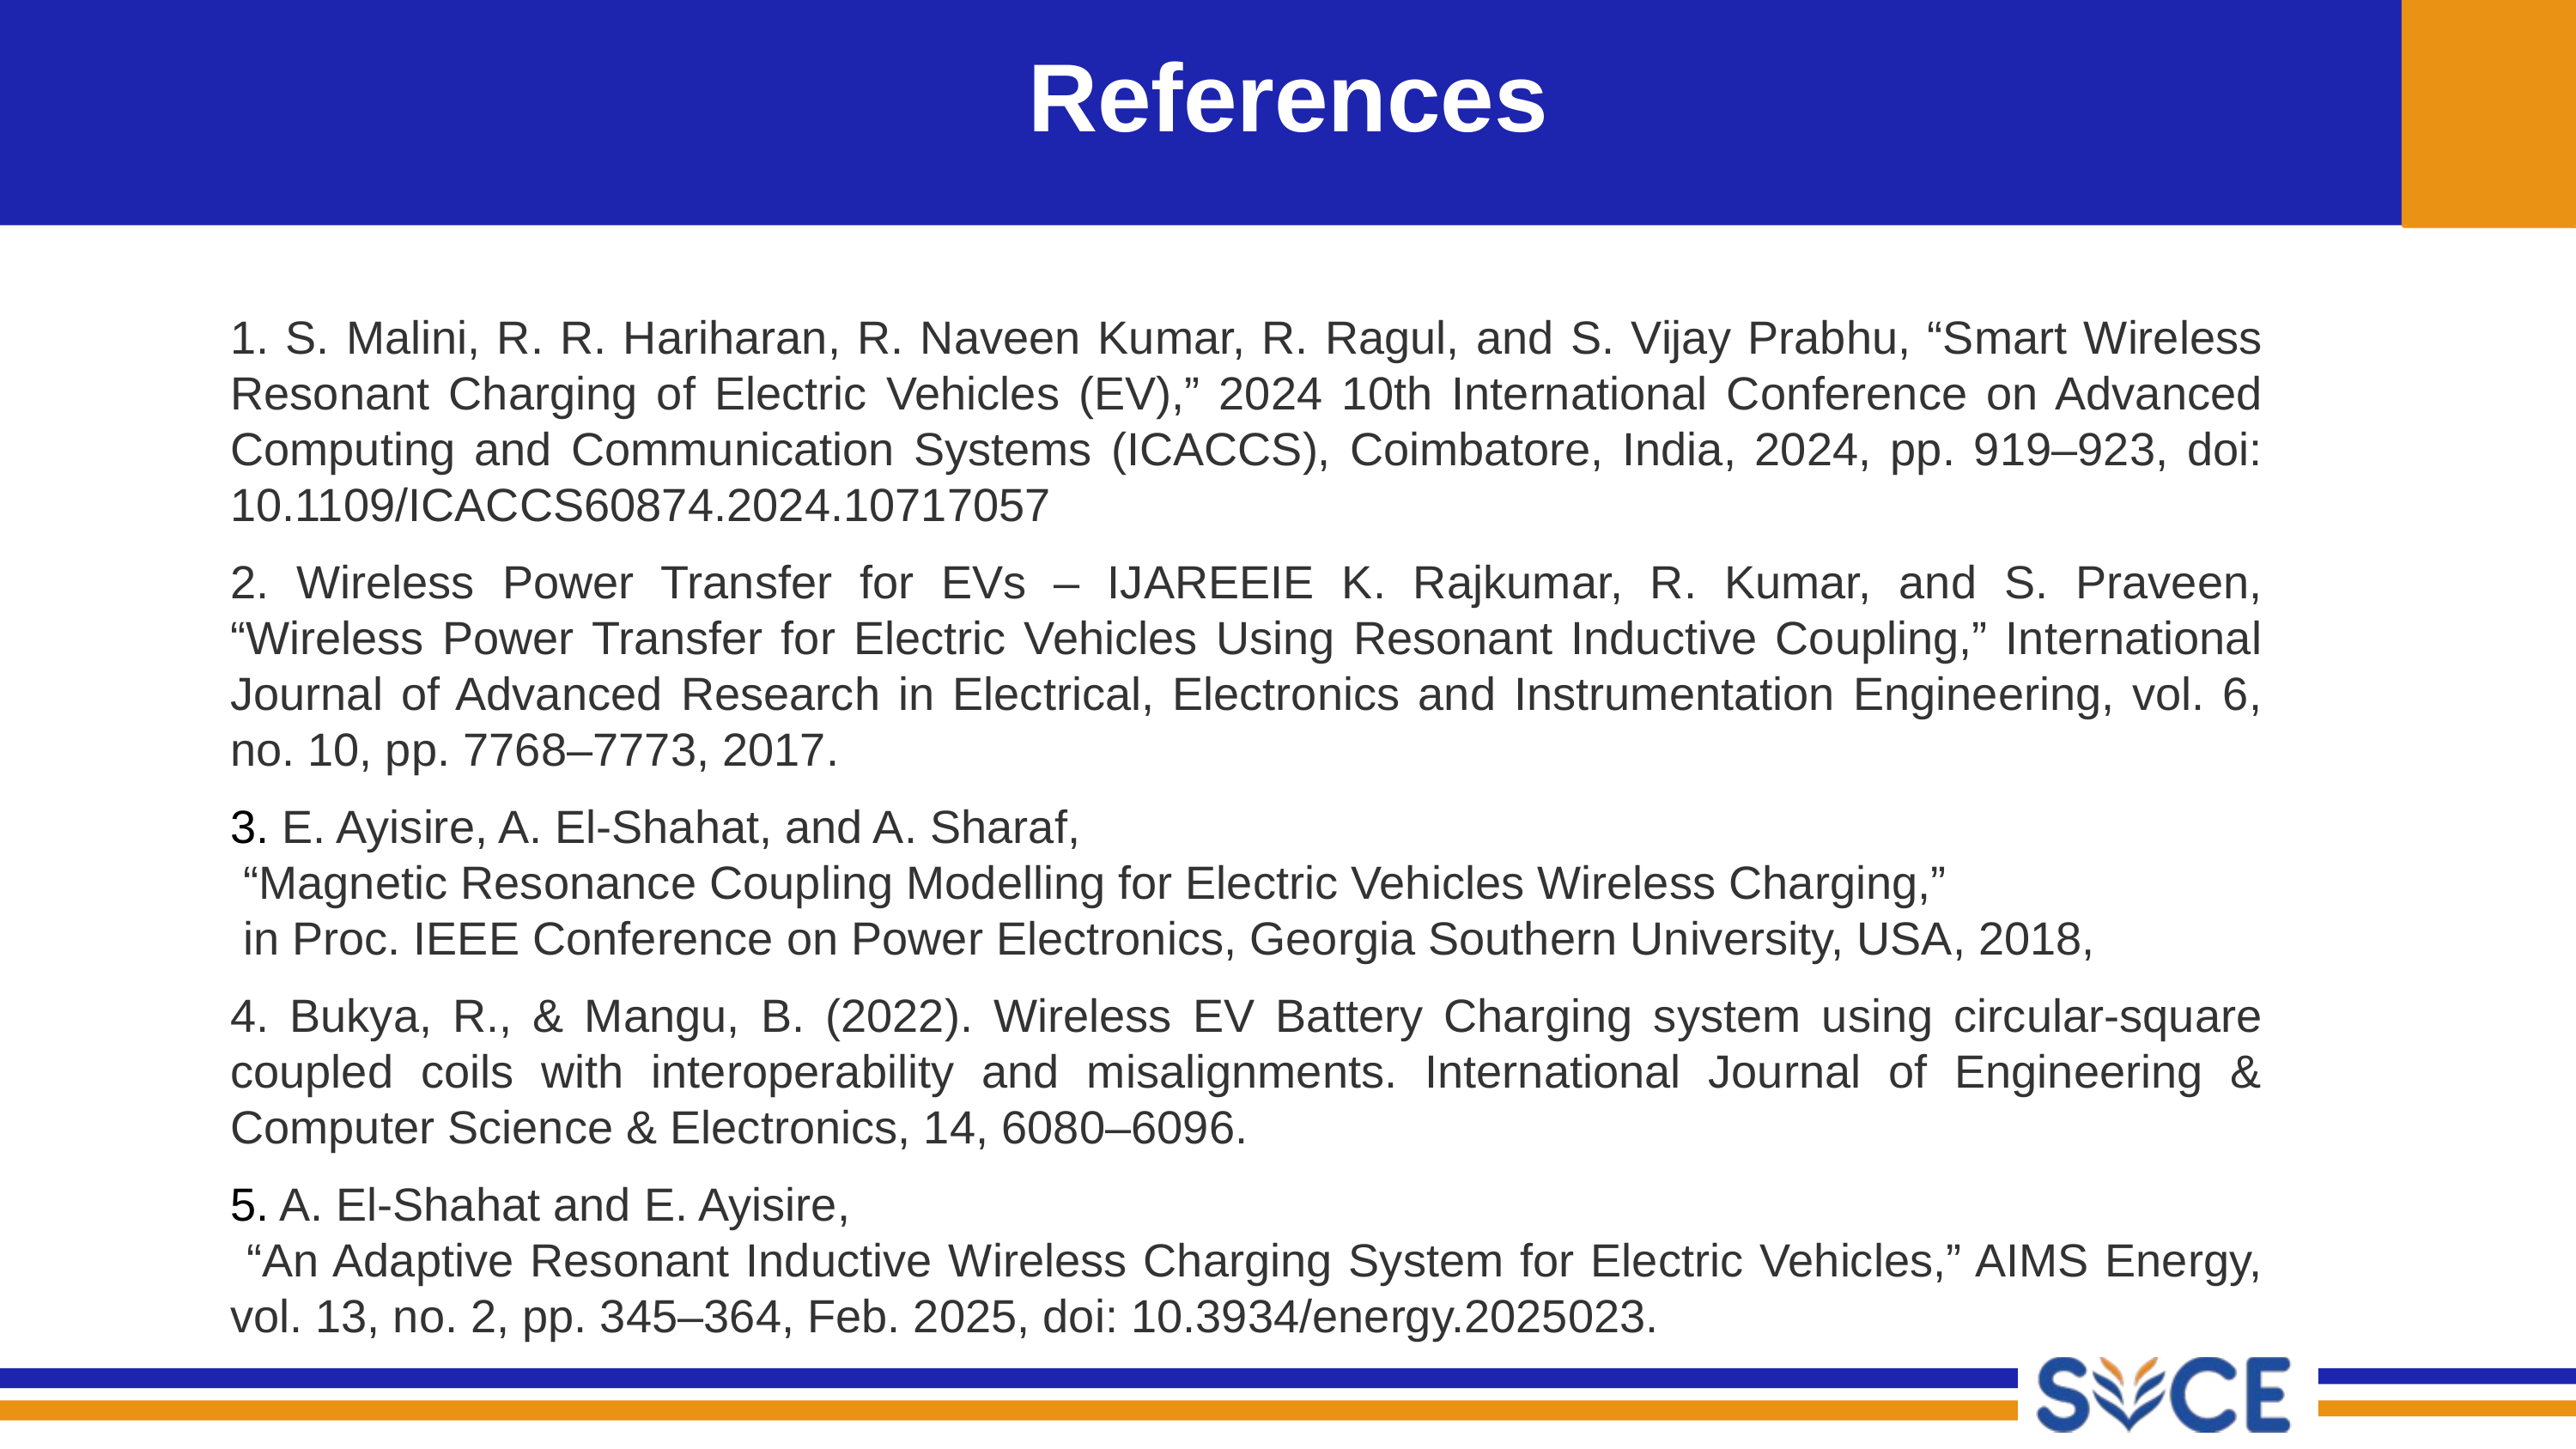

References
1. S. Malini, R. R. Hariharan, R. Naveen Kumar, R. Ragul, and S. Vijay Prabhu, “Smart Wireless Resonant Charging of Electric Vehicles (EV),” 2024 10th International Conference on Advanced Computing and Communication Systems (ICACCS), Coimbatore, India, 2024, pp. 919–923, doi: 10.1109/ICACCS60874.2024.10717057

2. Wireless Power Transfer for EVs – IJAREEIE K. Rajkumar, R. Kumar, and S. Praveen, “Wireless Power Transfer for Electric Vehicles Using Resonant Inductive Coupling,” International Journal of Advanced Research in Electrical, Electronics and Instrumentation Engineering, vol. 6, no. 10, pp. 7768–7773, 2017.

3. E. Ayisire, A. El-Shahat, and A. Sharaf,
 “Magnetic Resonance Coupling Modelling for Electric Vehicles Wireless Charging,”
 in Proc. IEEE Conference on Power Electronics, Georgia Southern University, USA, 2018,

4. Bukya, R., & Mangu, B. (2022). Wireless EV Battery Charging system using circular-square coupled coils with interoperability and misalignments. International Journal of Engineering & Computer Science & Electronics, 14, 6080–6096.

5. A. El-Shahat and E. Ayisire,
 “An Adaptive Resonant Inductive Wireless Charging System for Electric Vehicles,” AIMS Energy, vol. 13, no. 2, pp. 345–364, Feb. 2025, doi: 10.3934/energy.2025023.